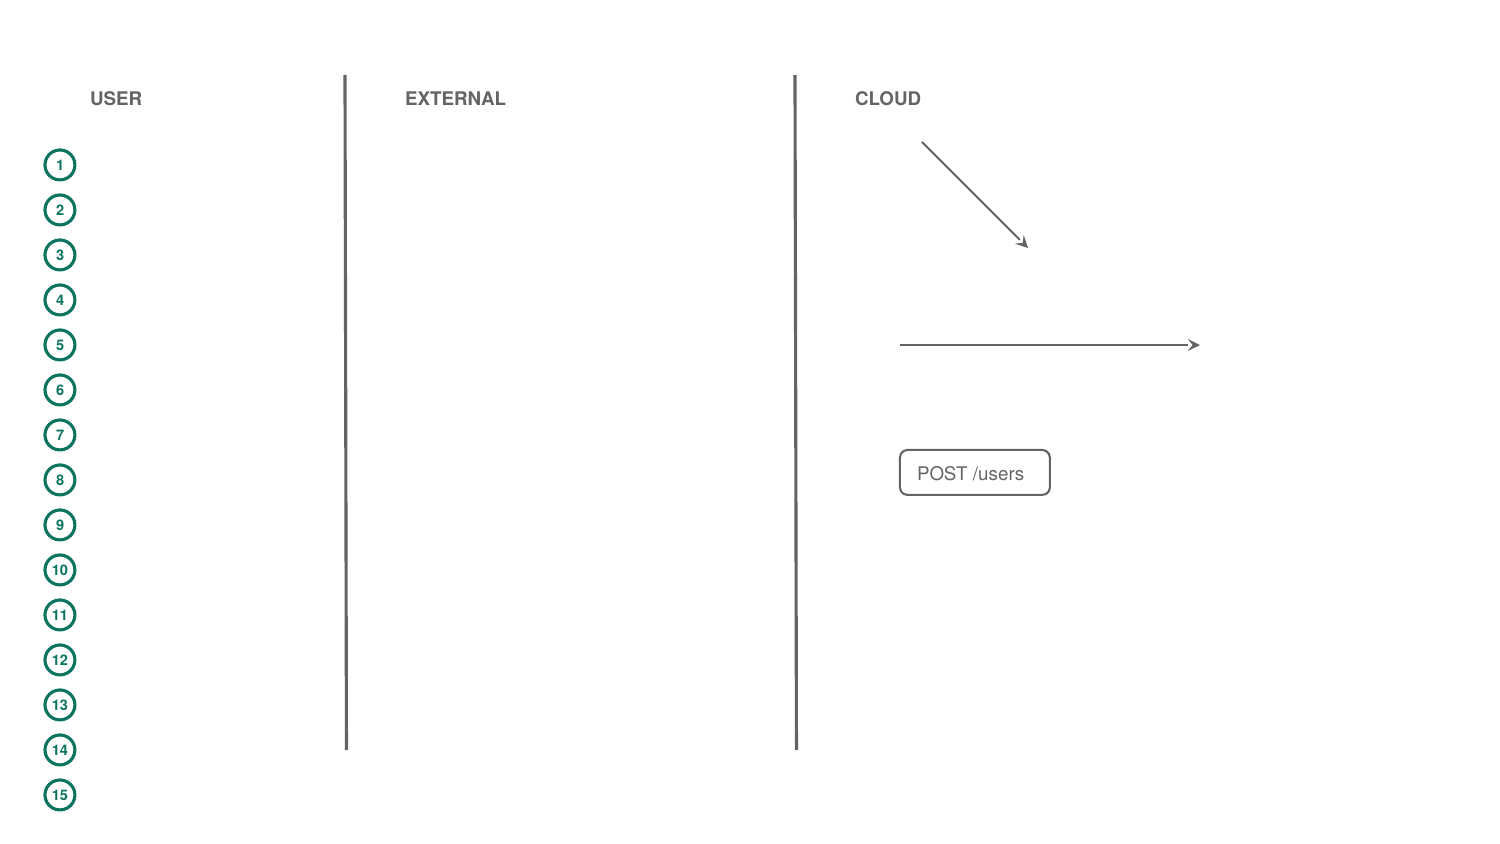

USER
EXTERNAL
CLOUD

1

2

3

4

5

6

7
POST /users

8

9

10

11

12

13

14

15